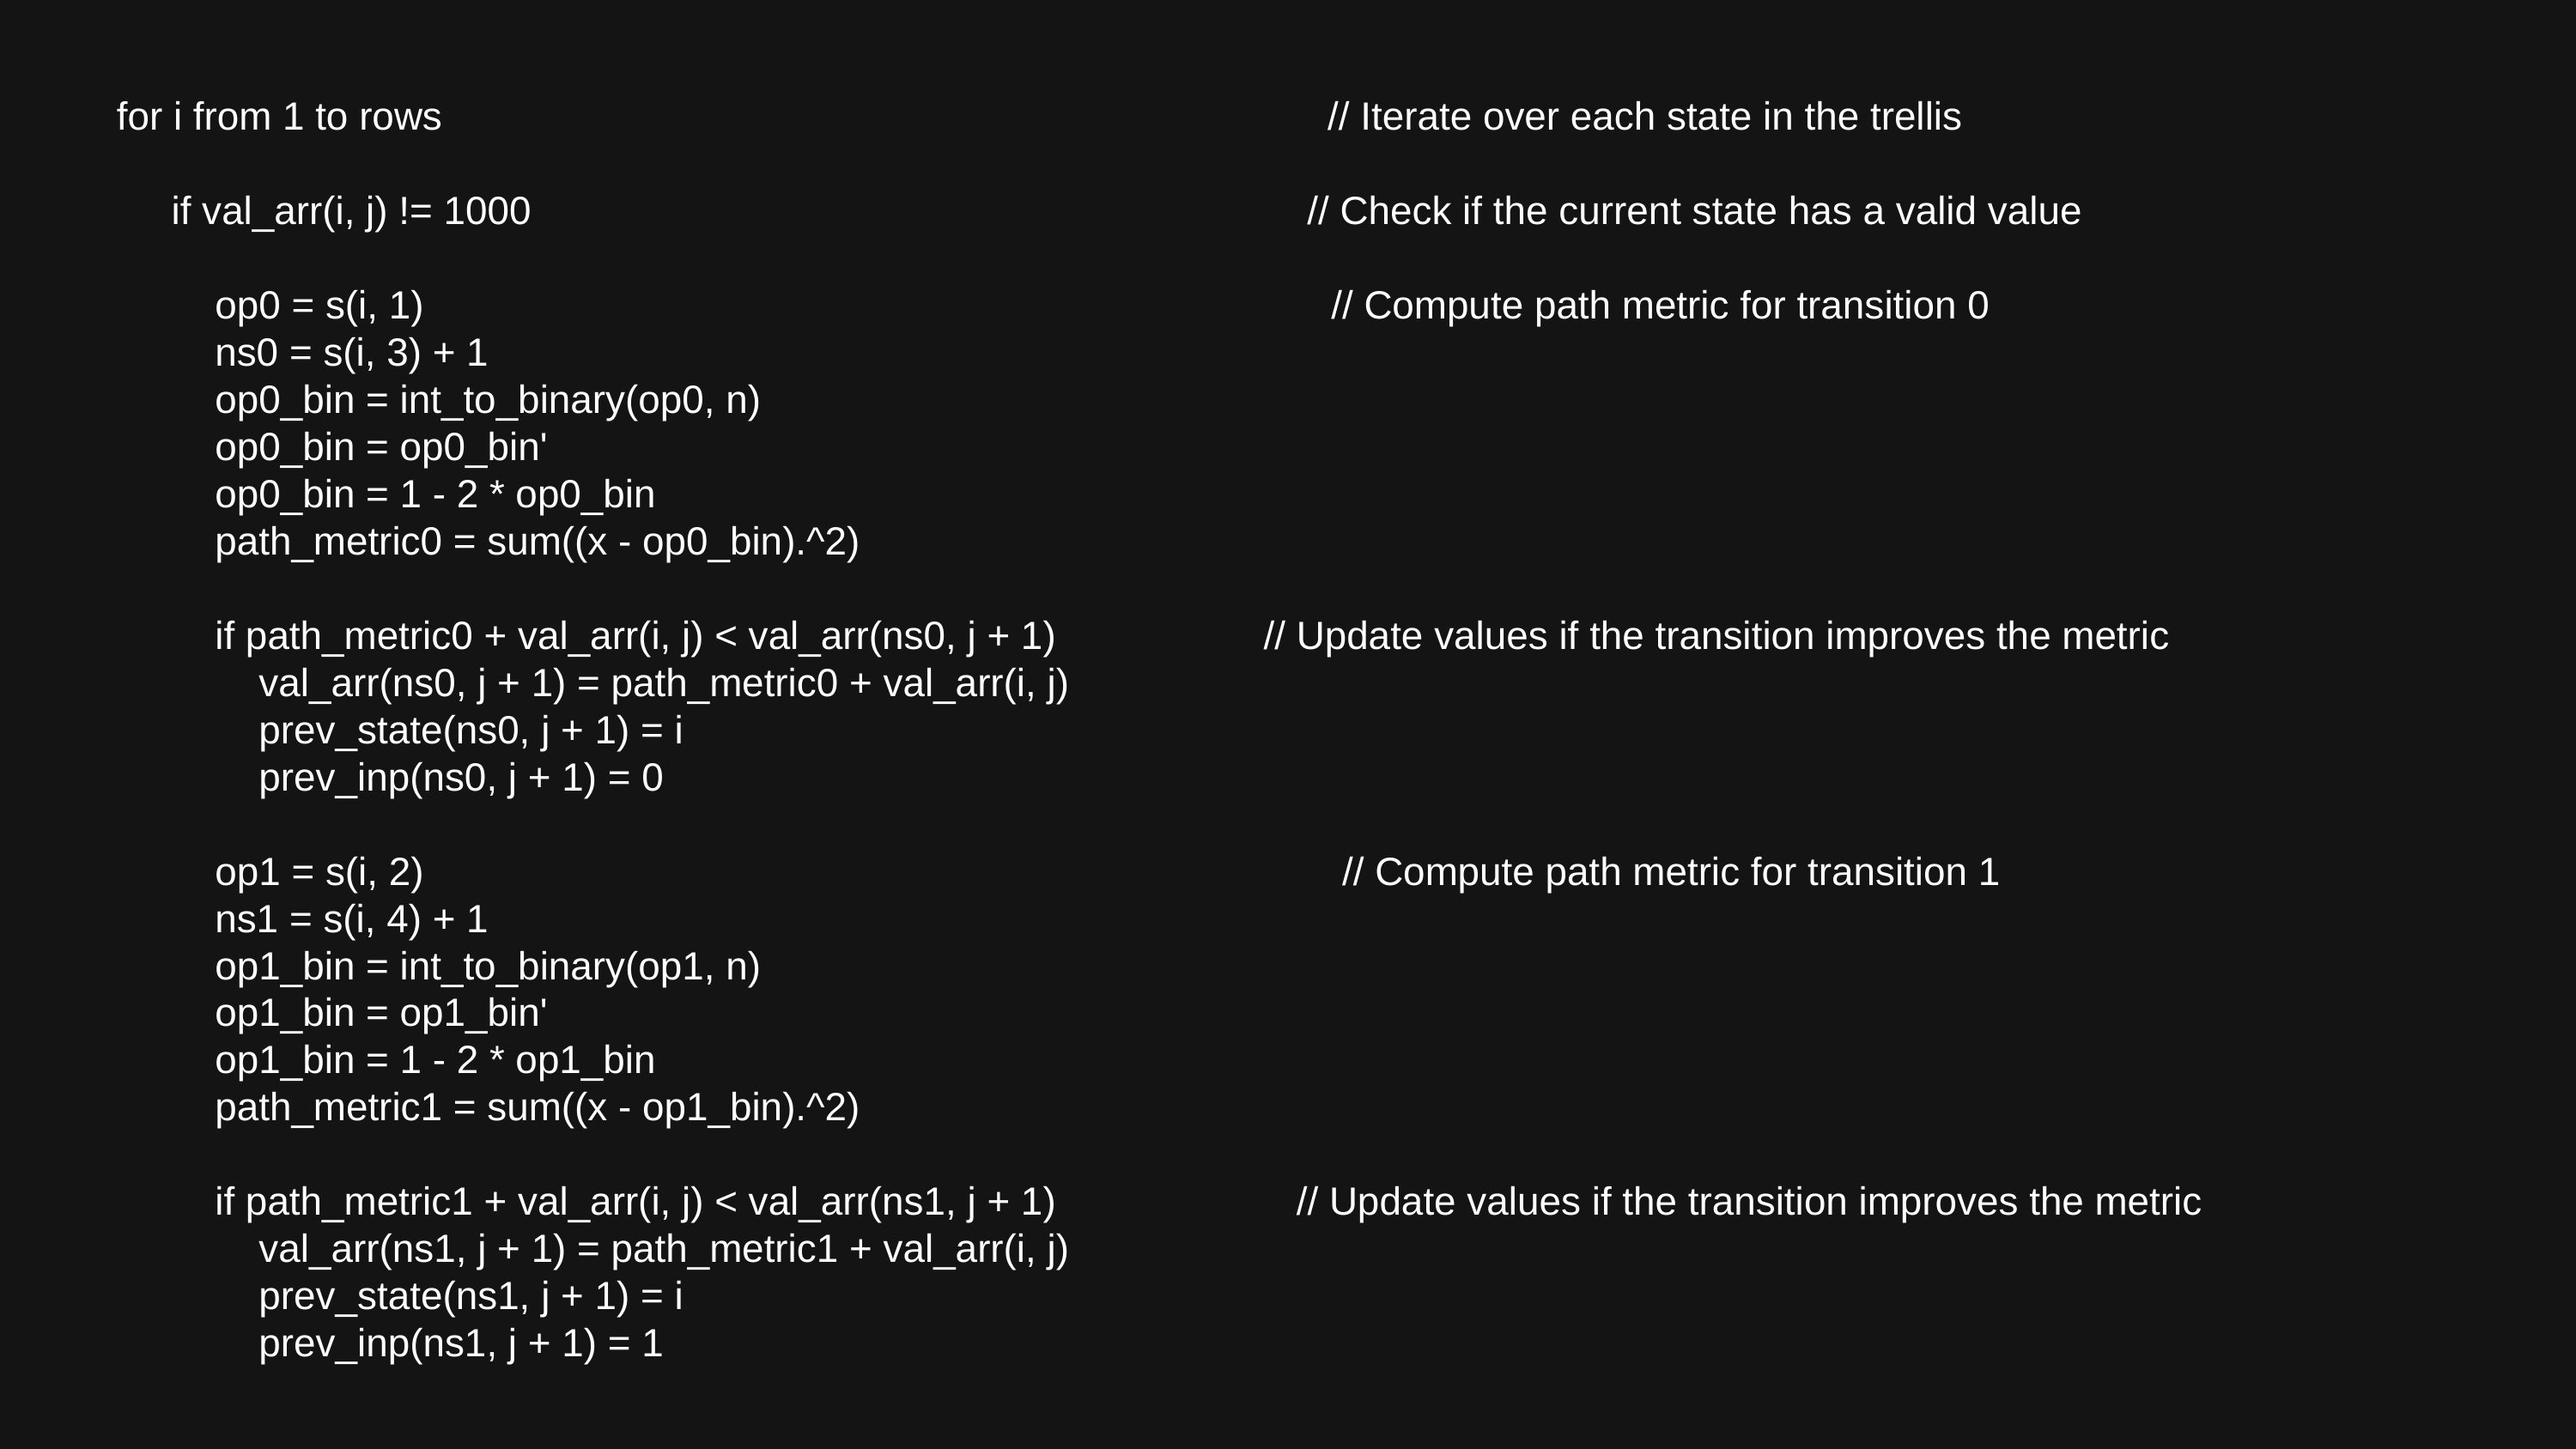

for i from 1 to rows                                                                                 // Iterate over each state in the trellis

            if val_arr(i, j) != 1000                                                                       // Check if the current state has a valid value

                op0 = s(i, 1)                                                                                   // Compute path metric for transition 0
                ns0 = s(i, 3) + 1
                op0_bin = int_to_binary(op0, n)
                op0_bin = op0_bin'
                op0_bin = 1 - 2 * op0_bin
                path_metric0 = sum((x - op0_bin).^2)

                if path_metric0 + val_arr(i, j) < val_arr(ns0, j + 1)                   // Update values if the transition improves the metric
                    val_arr(ns0, j + 1) = path_metric0 + val_arr(i, j)
                    prev_state(ns0, j + 1) = i
                    prev_inp(ns0, j + 1) = 0

                op1 = s(i, 2)                                                                                    // Compute path metric for transition 1
                ns1 = s(i, 4) + 1
                op1_bin = int_to_binary(op1, n)
                op1_bin = op1_bin'
                op1_bin = 1 - 2 * op1_bin
                path_metric1 = sum((x - op1_bin).^2)

                if path_metric1 + val_arr(i, j) < val_arr(ns1, j + 1)                      // Update values if the transition improves the metric
                    val_arr(ns1, j + 1) = path_metric1 + val_arr(i, j)
                    prev_state(ns1, j + 1) = i
                    prev_inp(ns1, j + 1) = 1